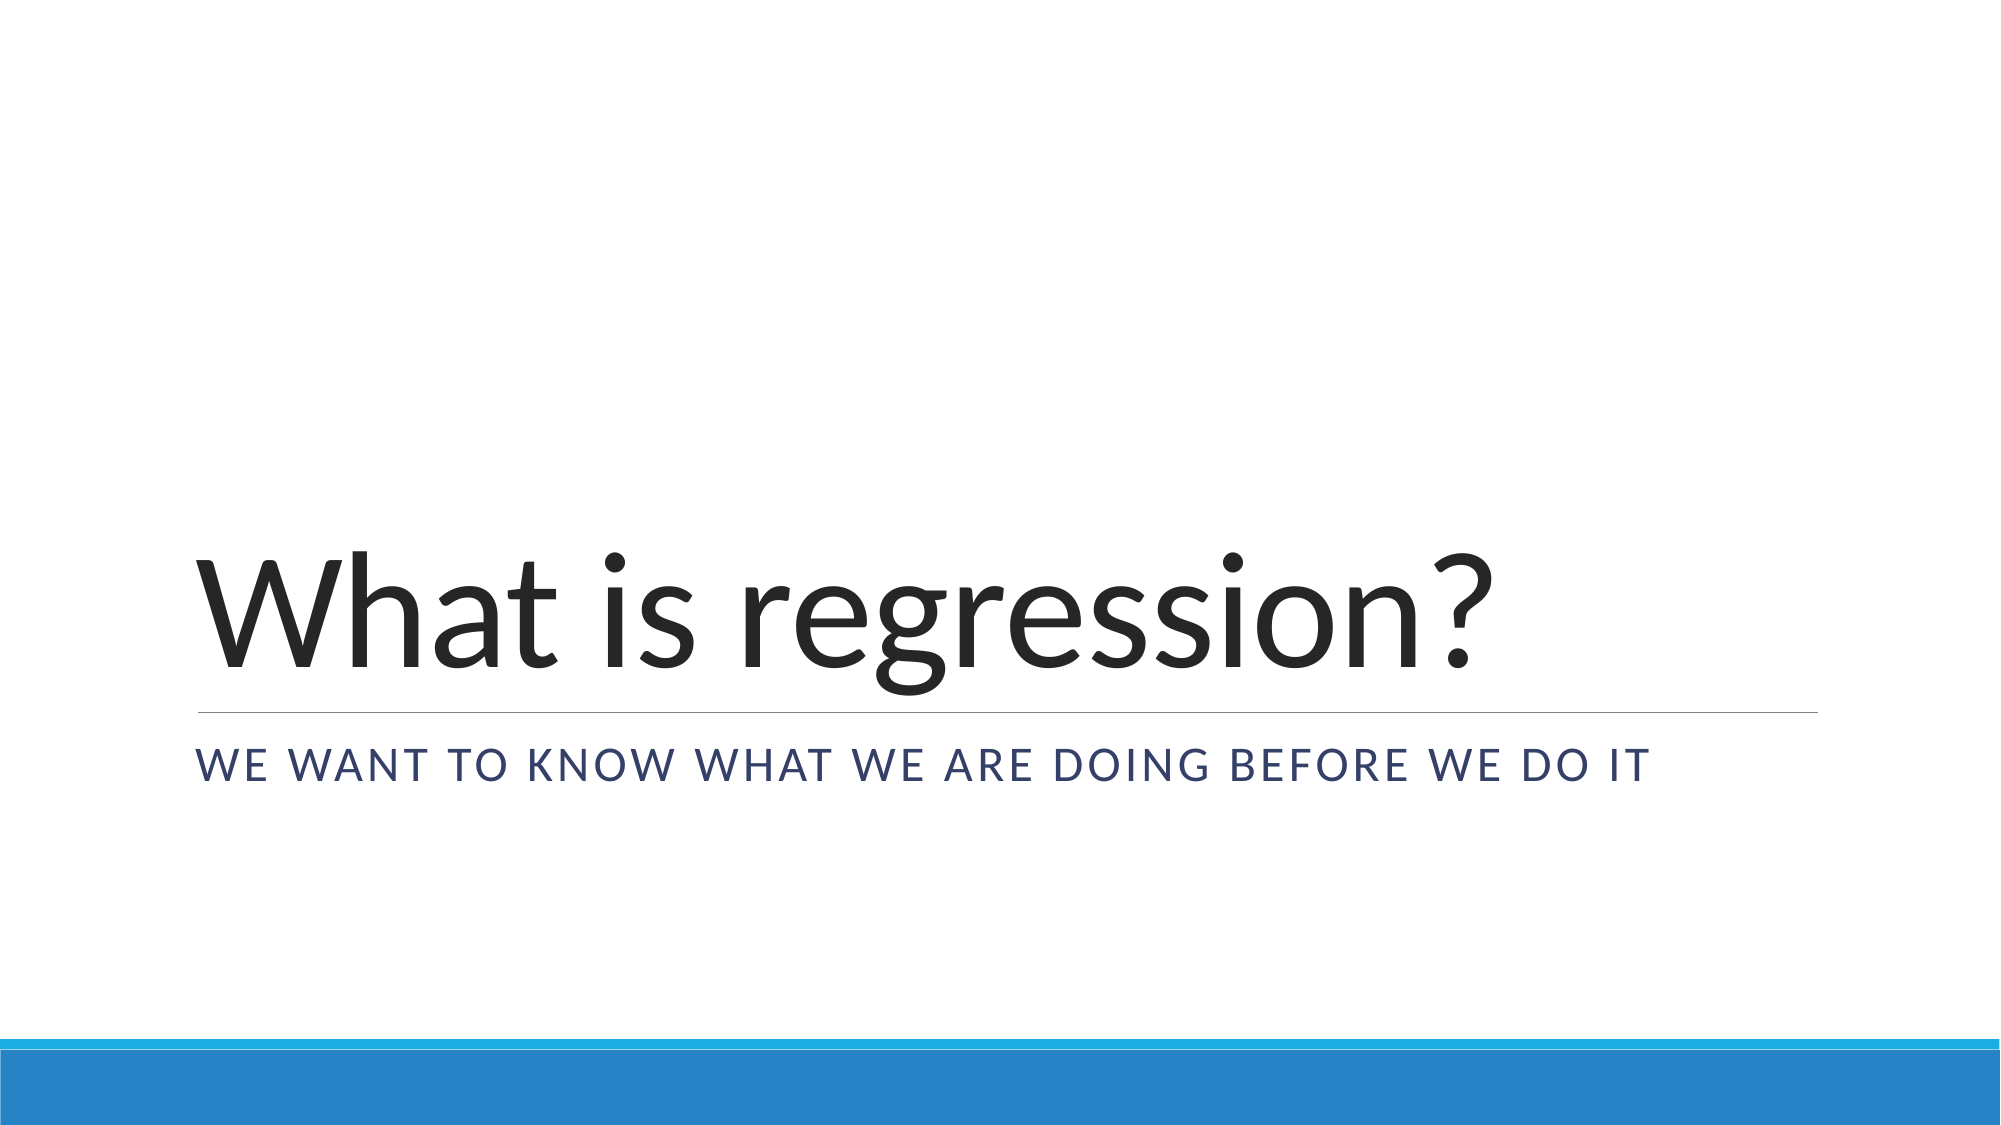

# What is regression?
We want to know what we are doing before we do it